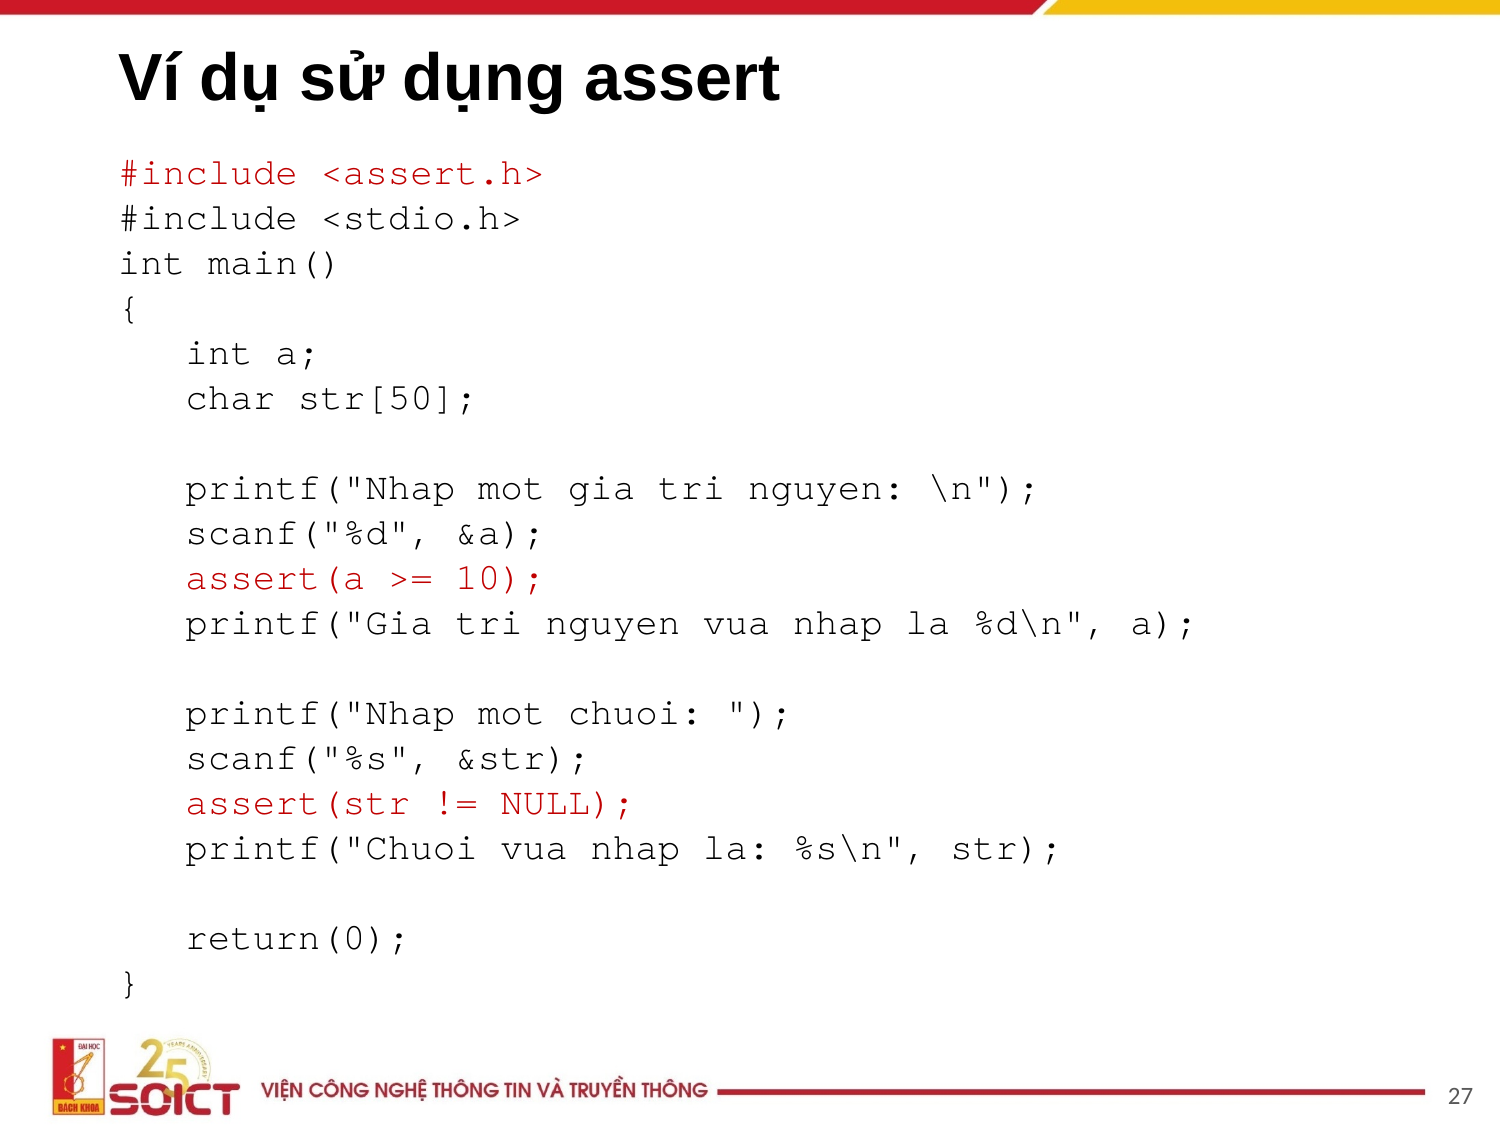

# Ví dụ sử dụng assert
#include <assert.h>
#include <stdio.h>
int main()
{
   int a;
   char str[50];

   printf("Nhap mot gia tri nguyen: \n");
   scanf("%d", &a);
   assert(a >= 10);
   printf("Gia tri nguyen vua nhap la %d\n", a);

   printf("Nhap mot chuoi: ");
   scanf("%s", &str);
   assert(str != NULL);
   printf("Chuoi vua nhap la: %s\n", str);

   return(0);
}
27